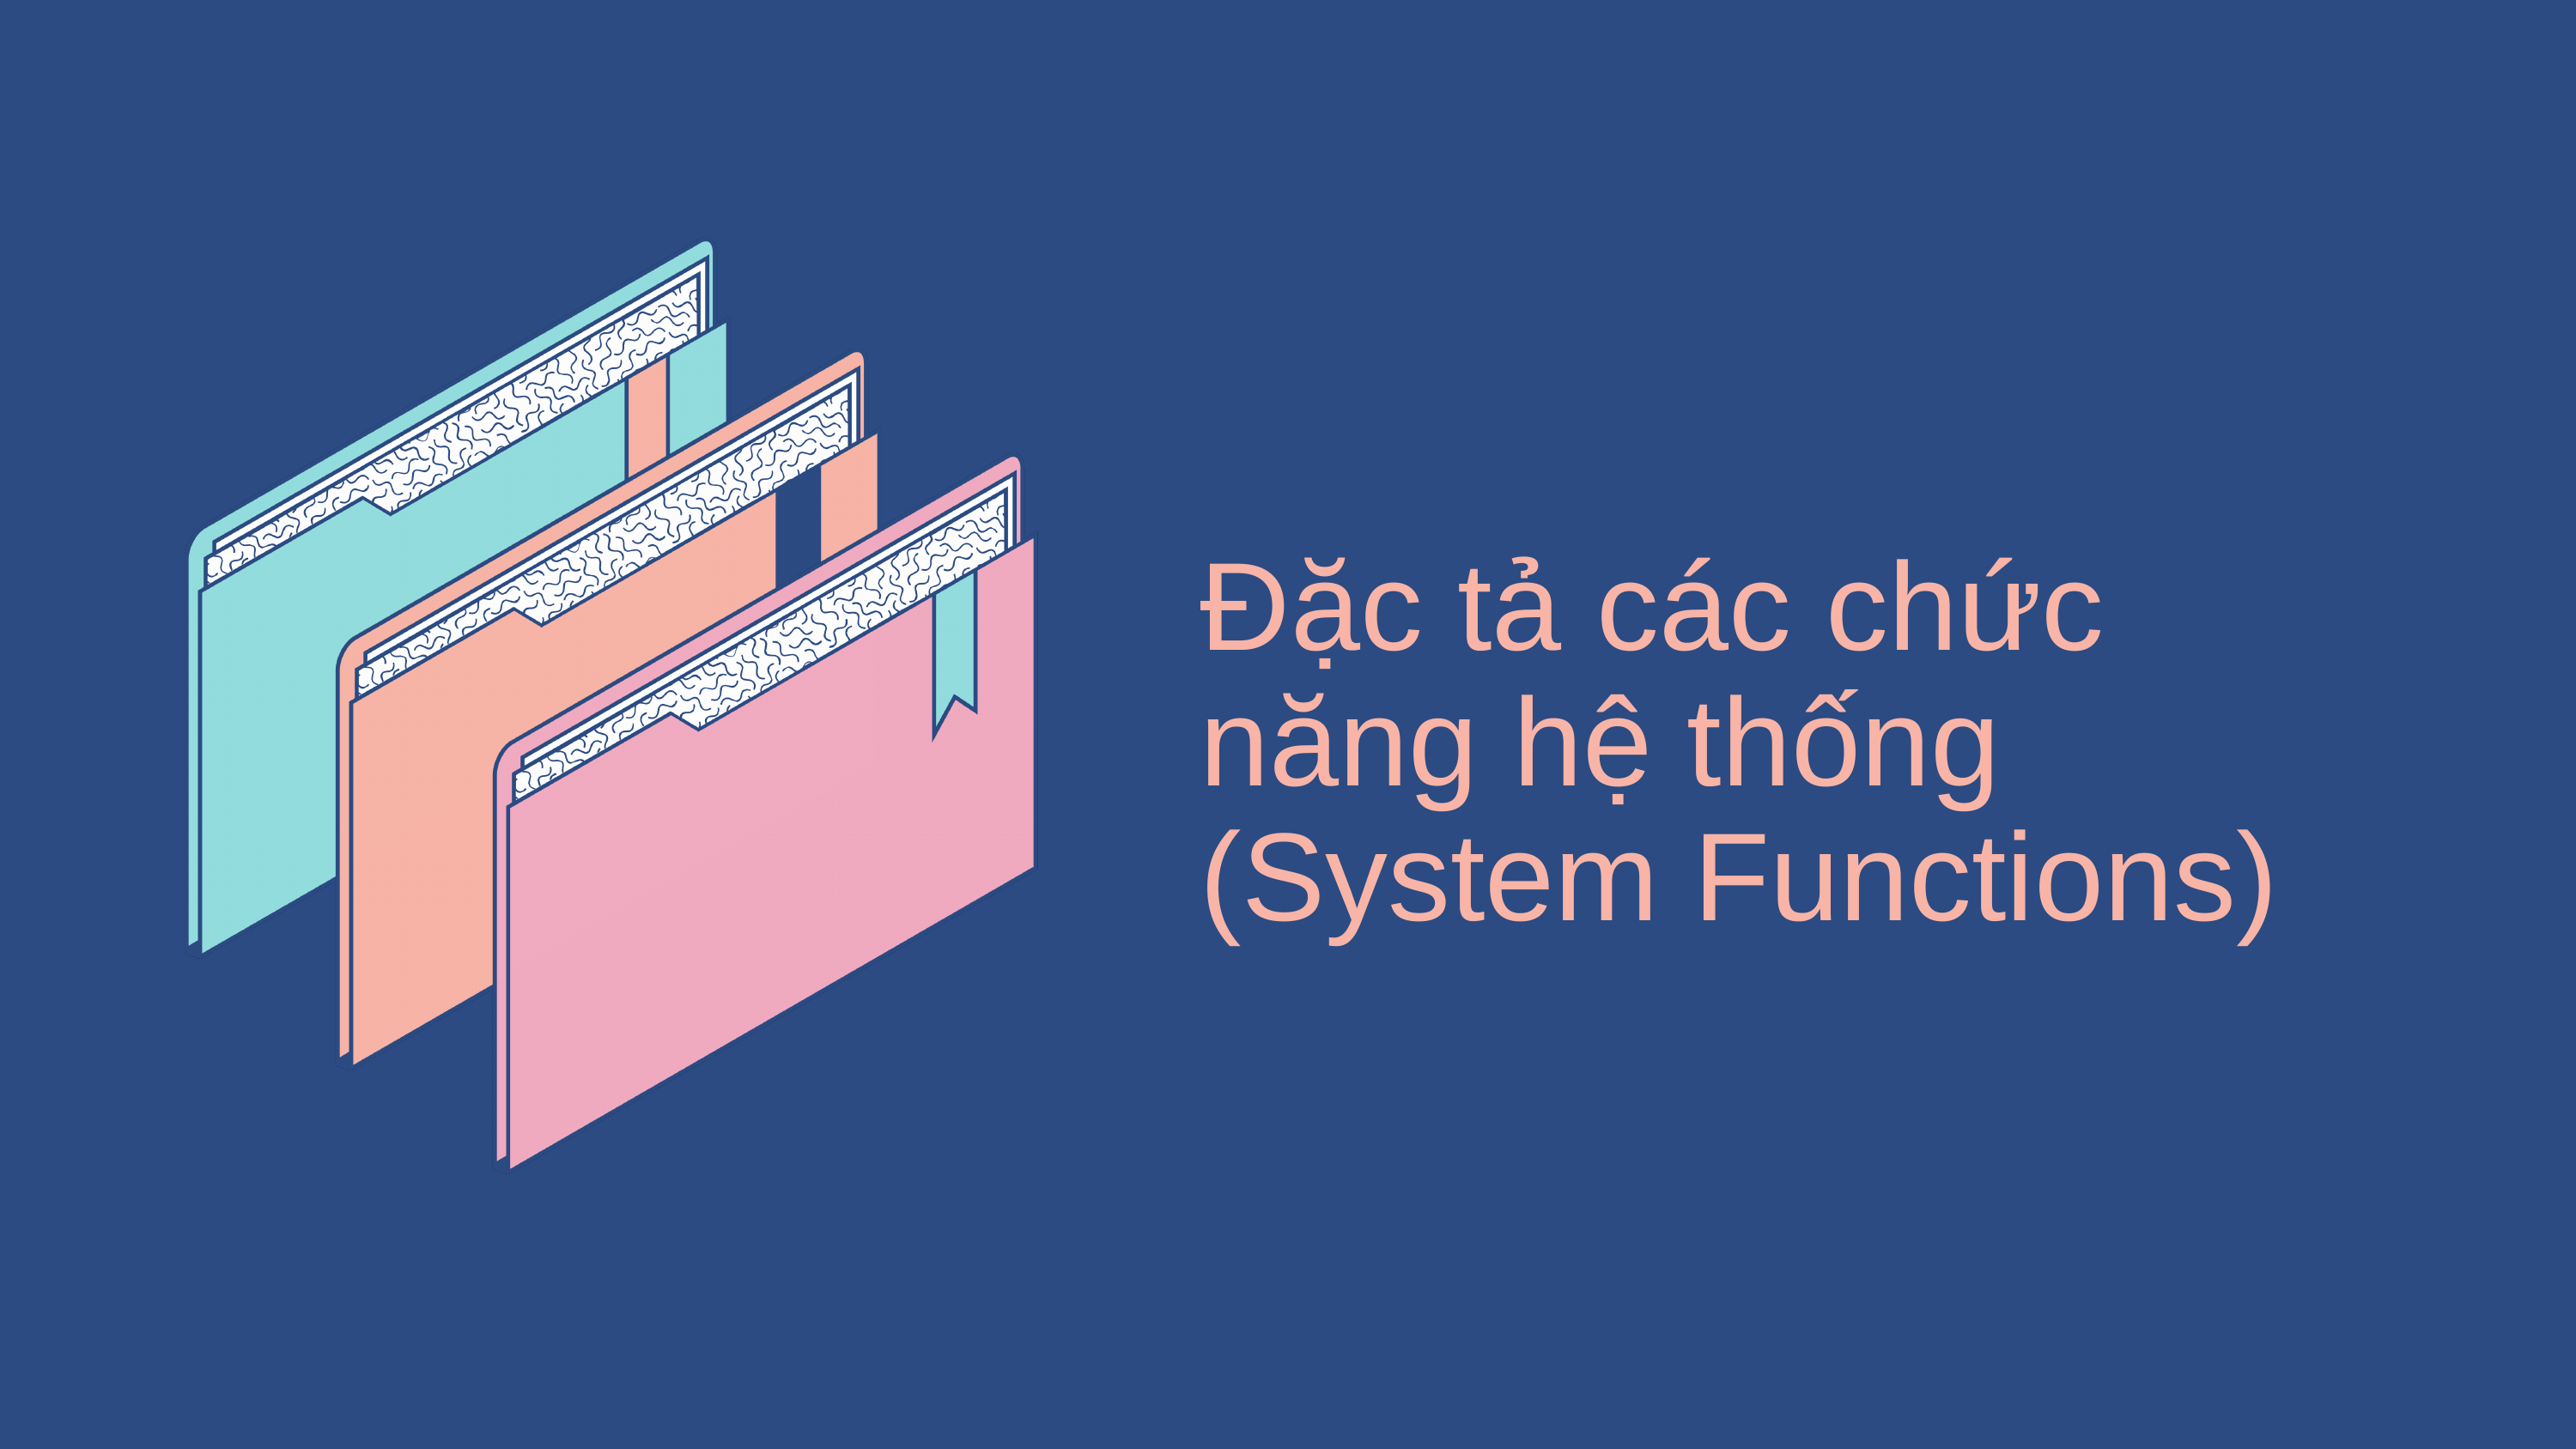

Đặc tả các chức năng hệ thống (System Functions)